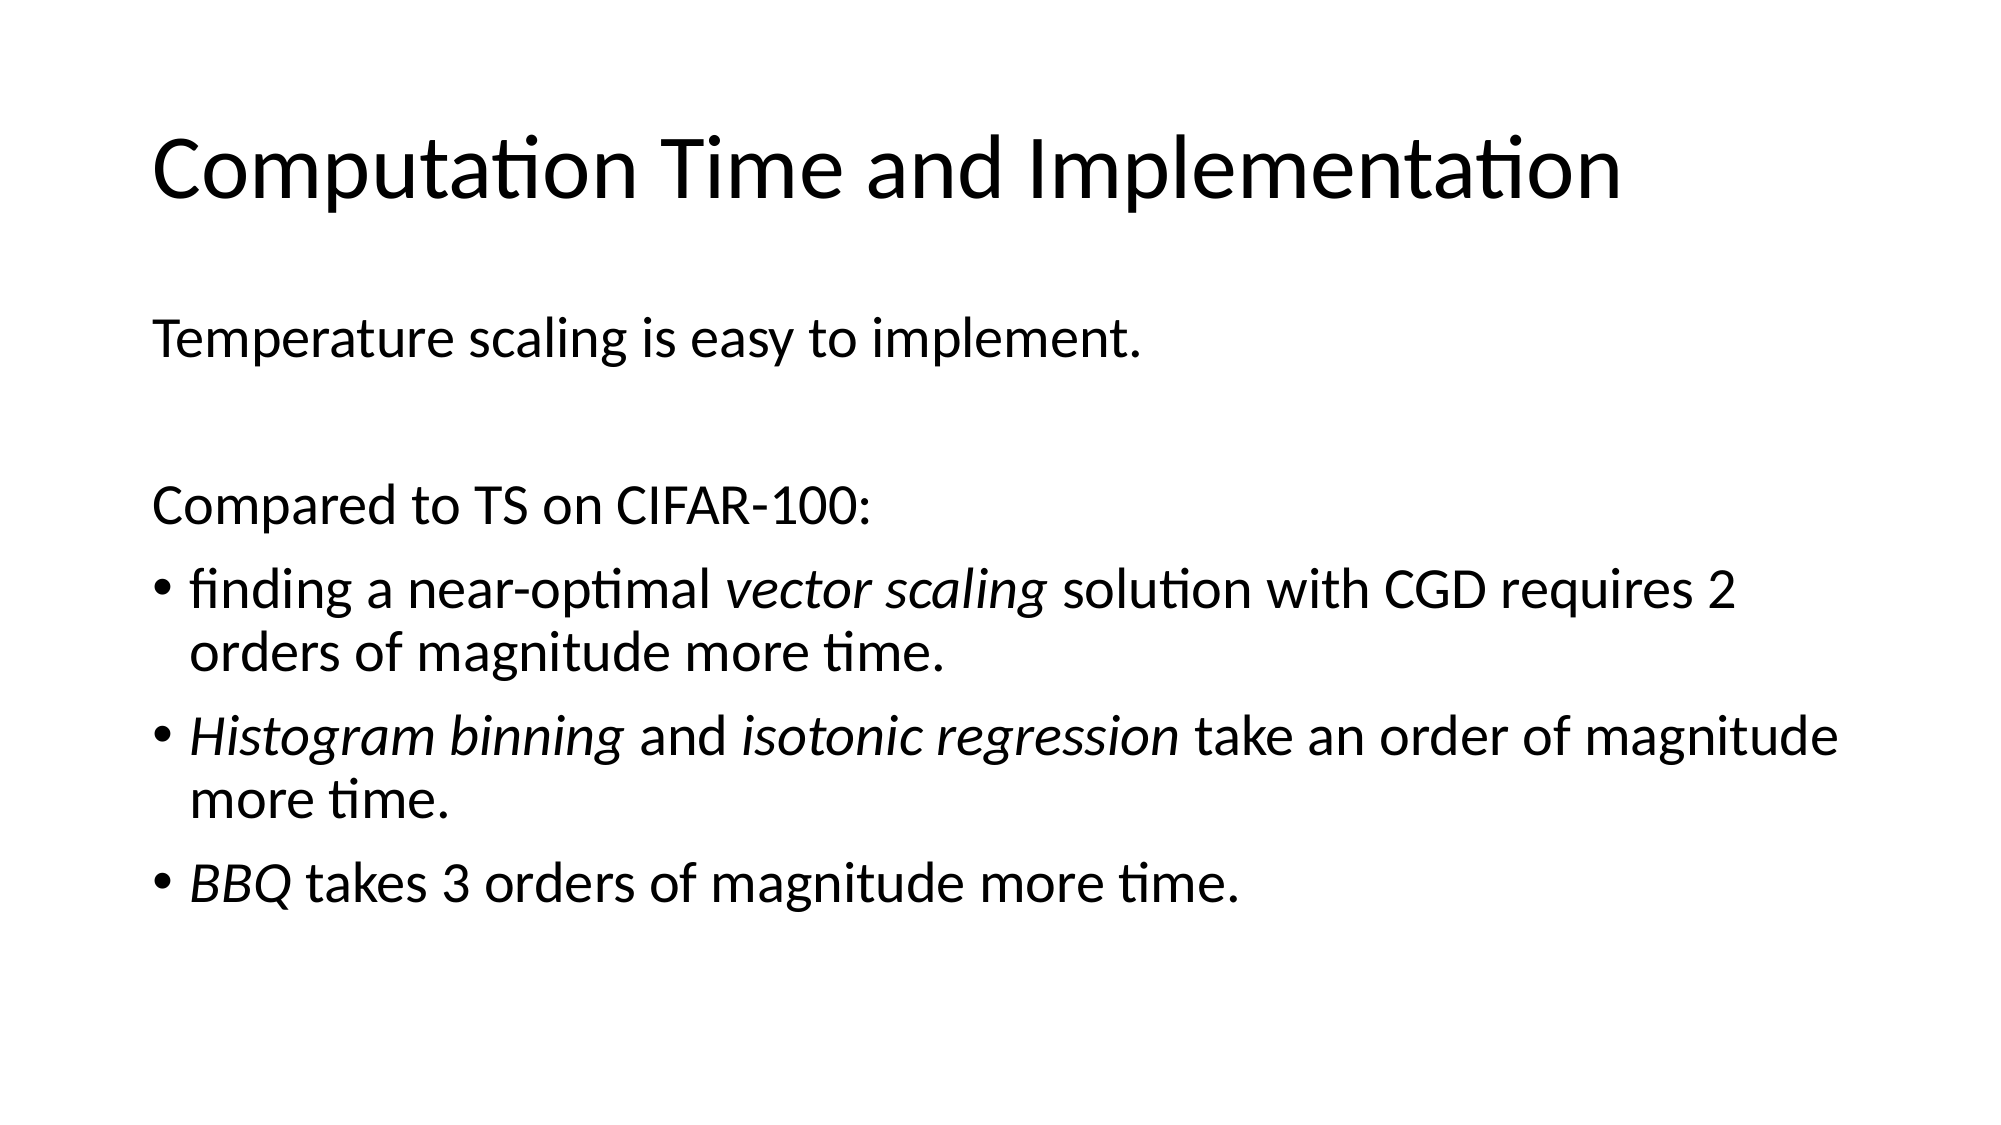

# Computation Time and Implementation
Temperature scaling is easy to implement.

Compared to TS on CIFAR-100:
finding a near-optimal vector scaling solution with CGD requires 2 orders of magnitude more time.
Histogram binning and isotonic regression take an order of magnitude more time.
BBQ takes 3 orders of magnitude more time.